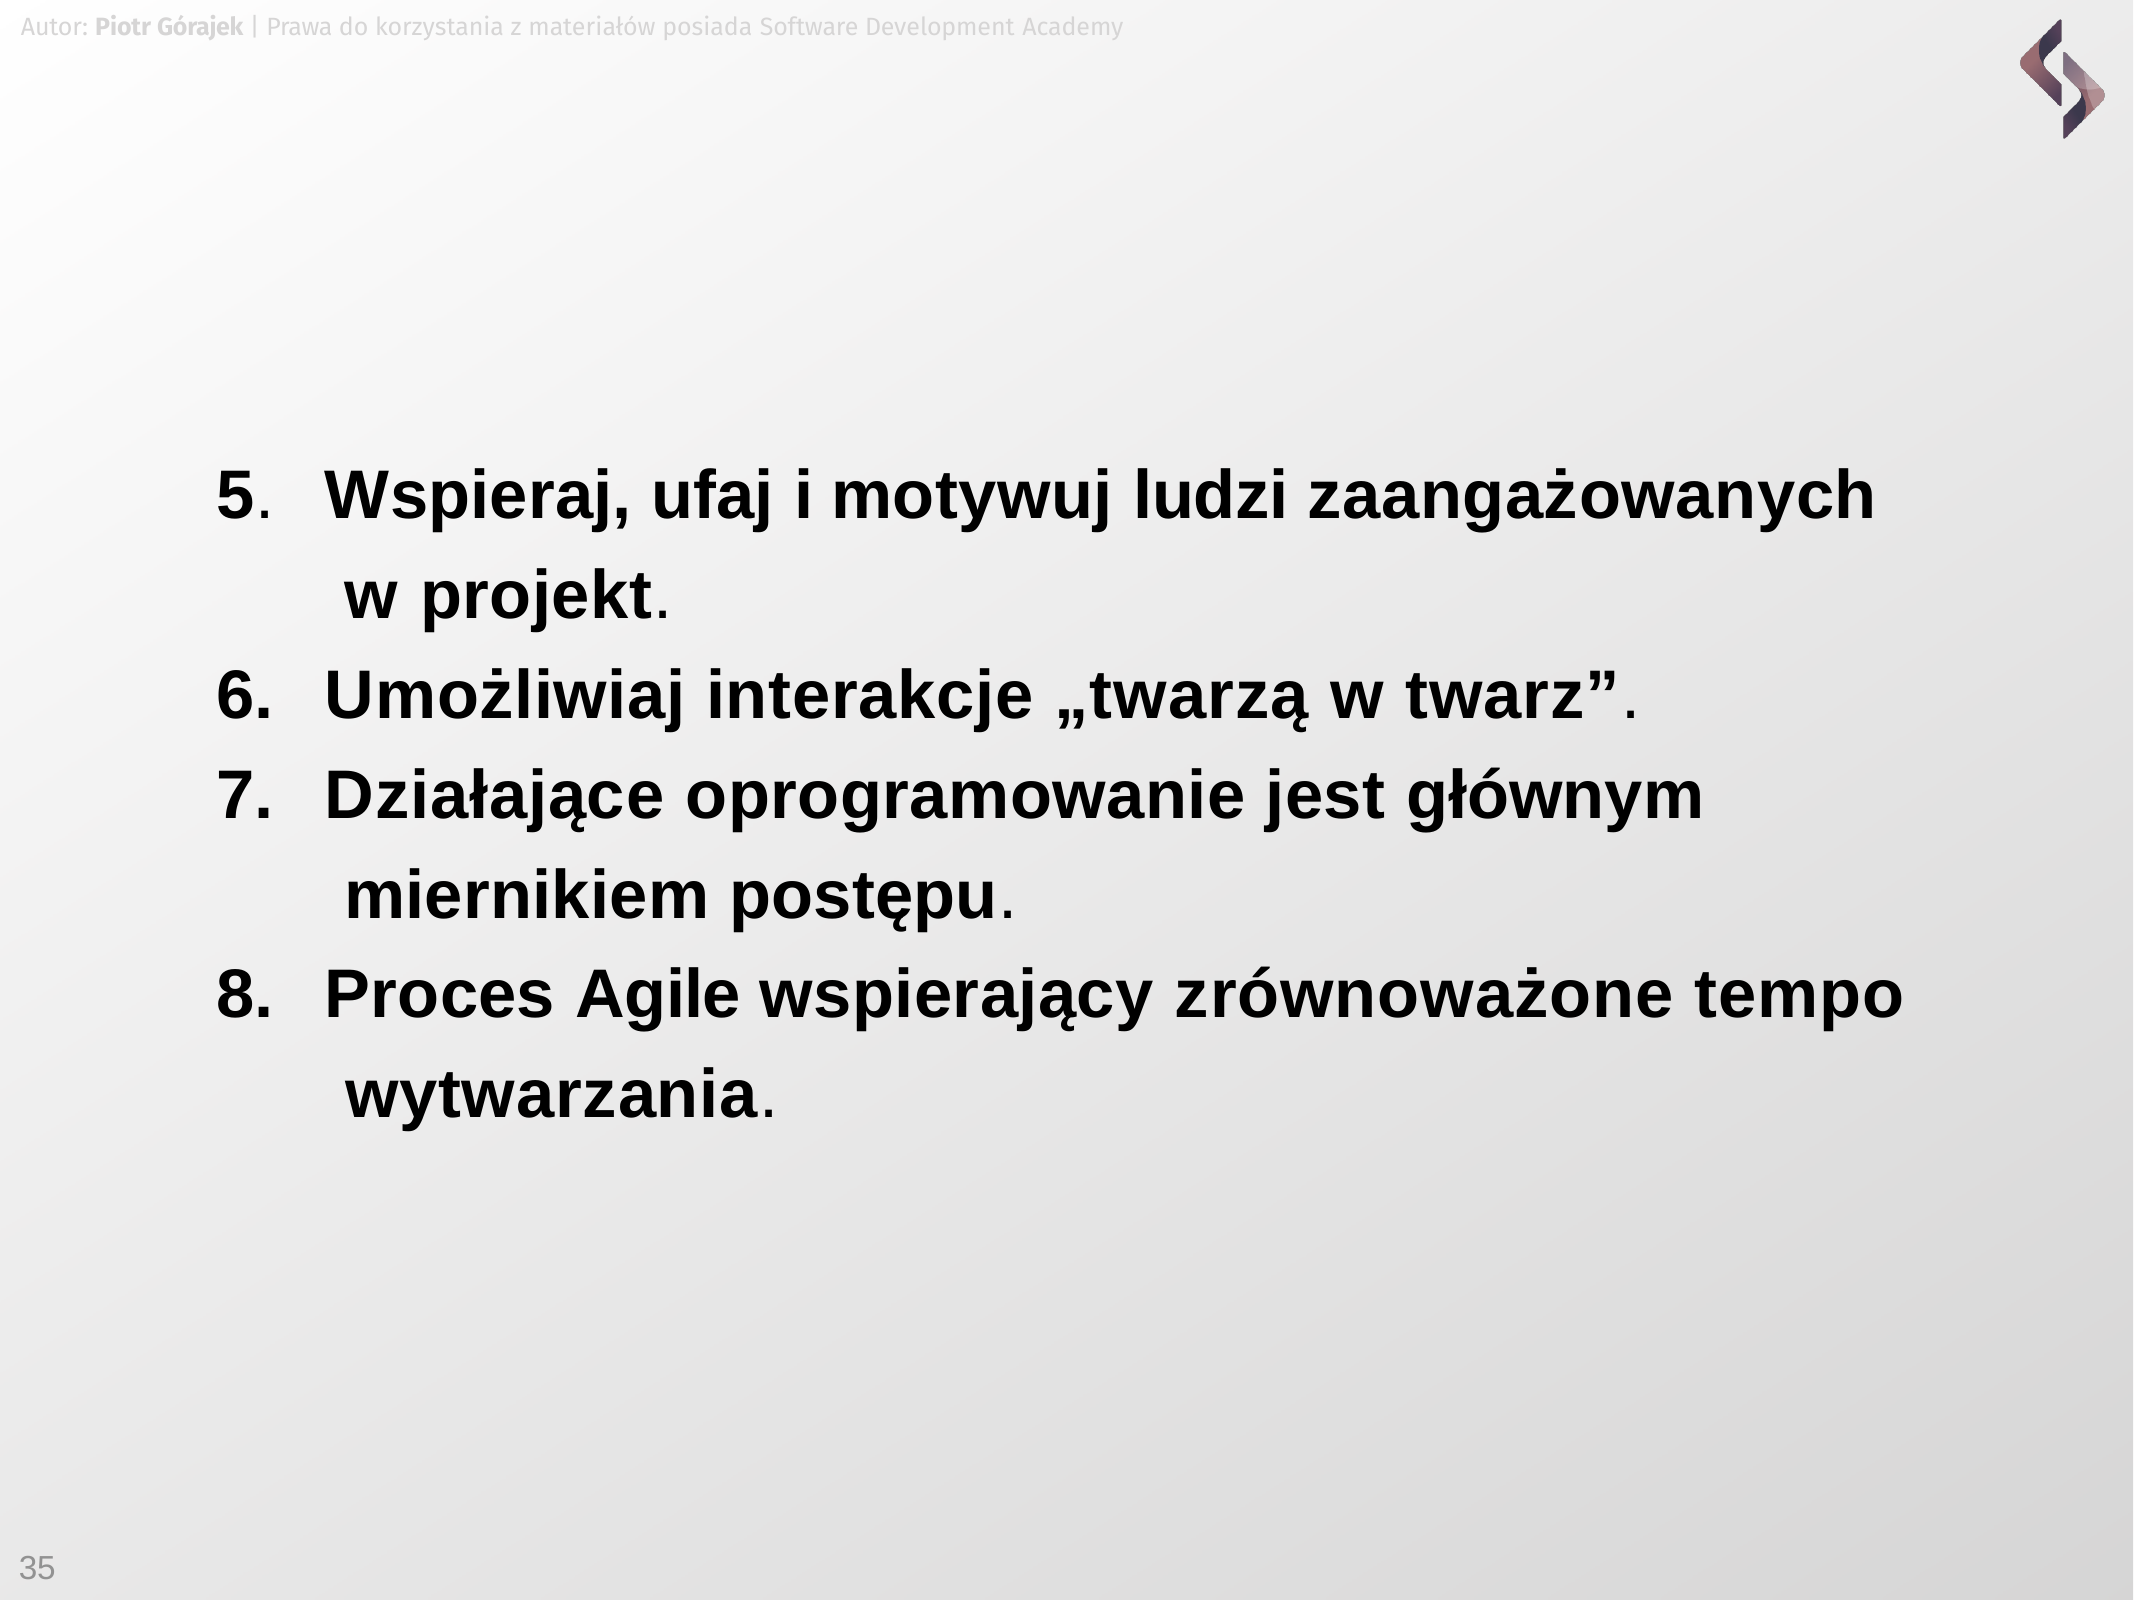

Autor: Piotr Górajek | Prawa do korzystania z materiałów posiada Software Development Academy
# 5.	Wspieraj, ufaj i motywuj ludzi zaangażowanych  w projekt.
Umożliwiaj interakcje „twarzą w twarz”.
Działające oprogramowanie jest głównym  miernikiem postępu.
Proces Agile wspierający zrównoważone tempo  wytwarzania.
35